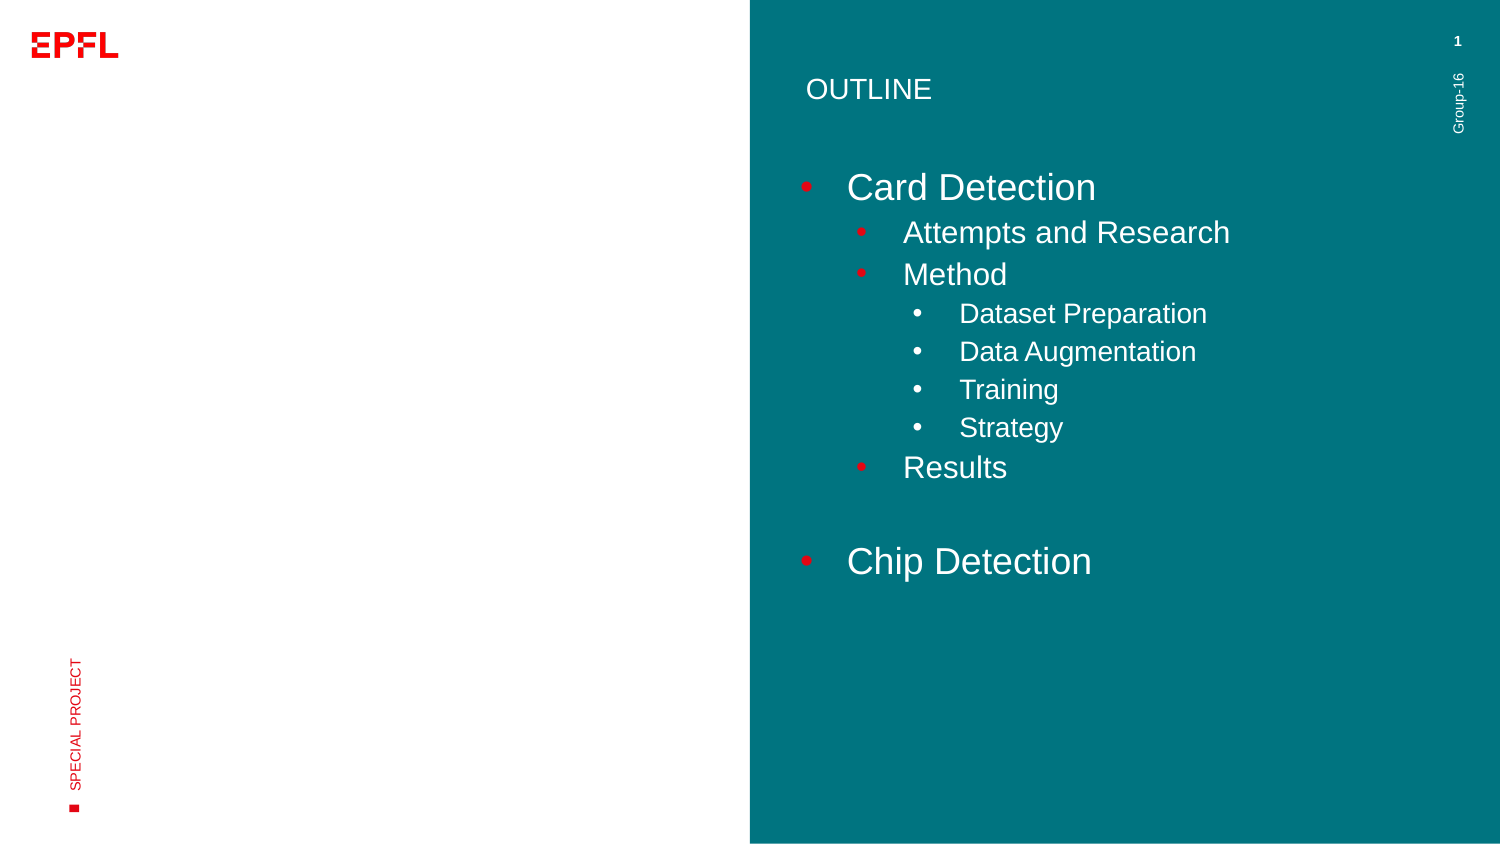

1
OUTLINE
Card Detection
Attempts and Research
Method
Dataset Preparation
Data Augmentation
Training
Strategy
Results

Chip Detection

Group-16
SPECIAL PROJECT